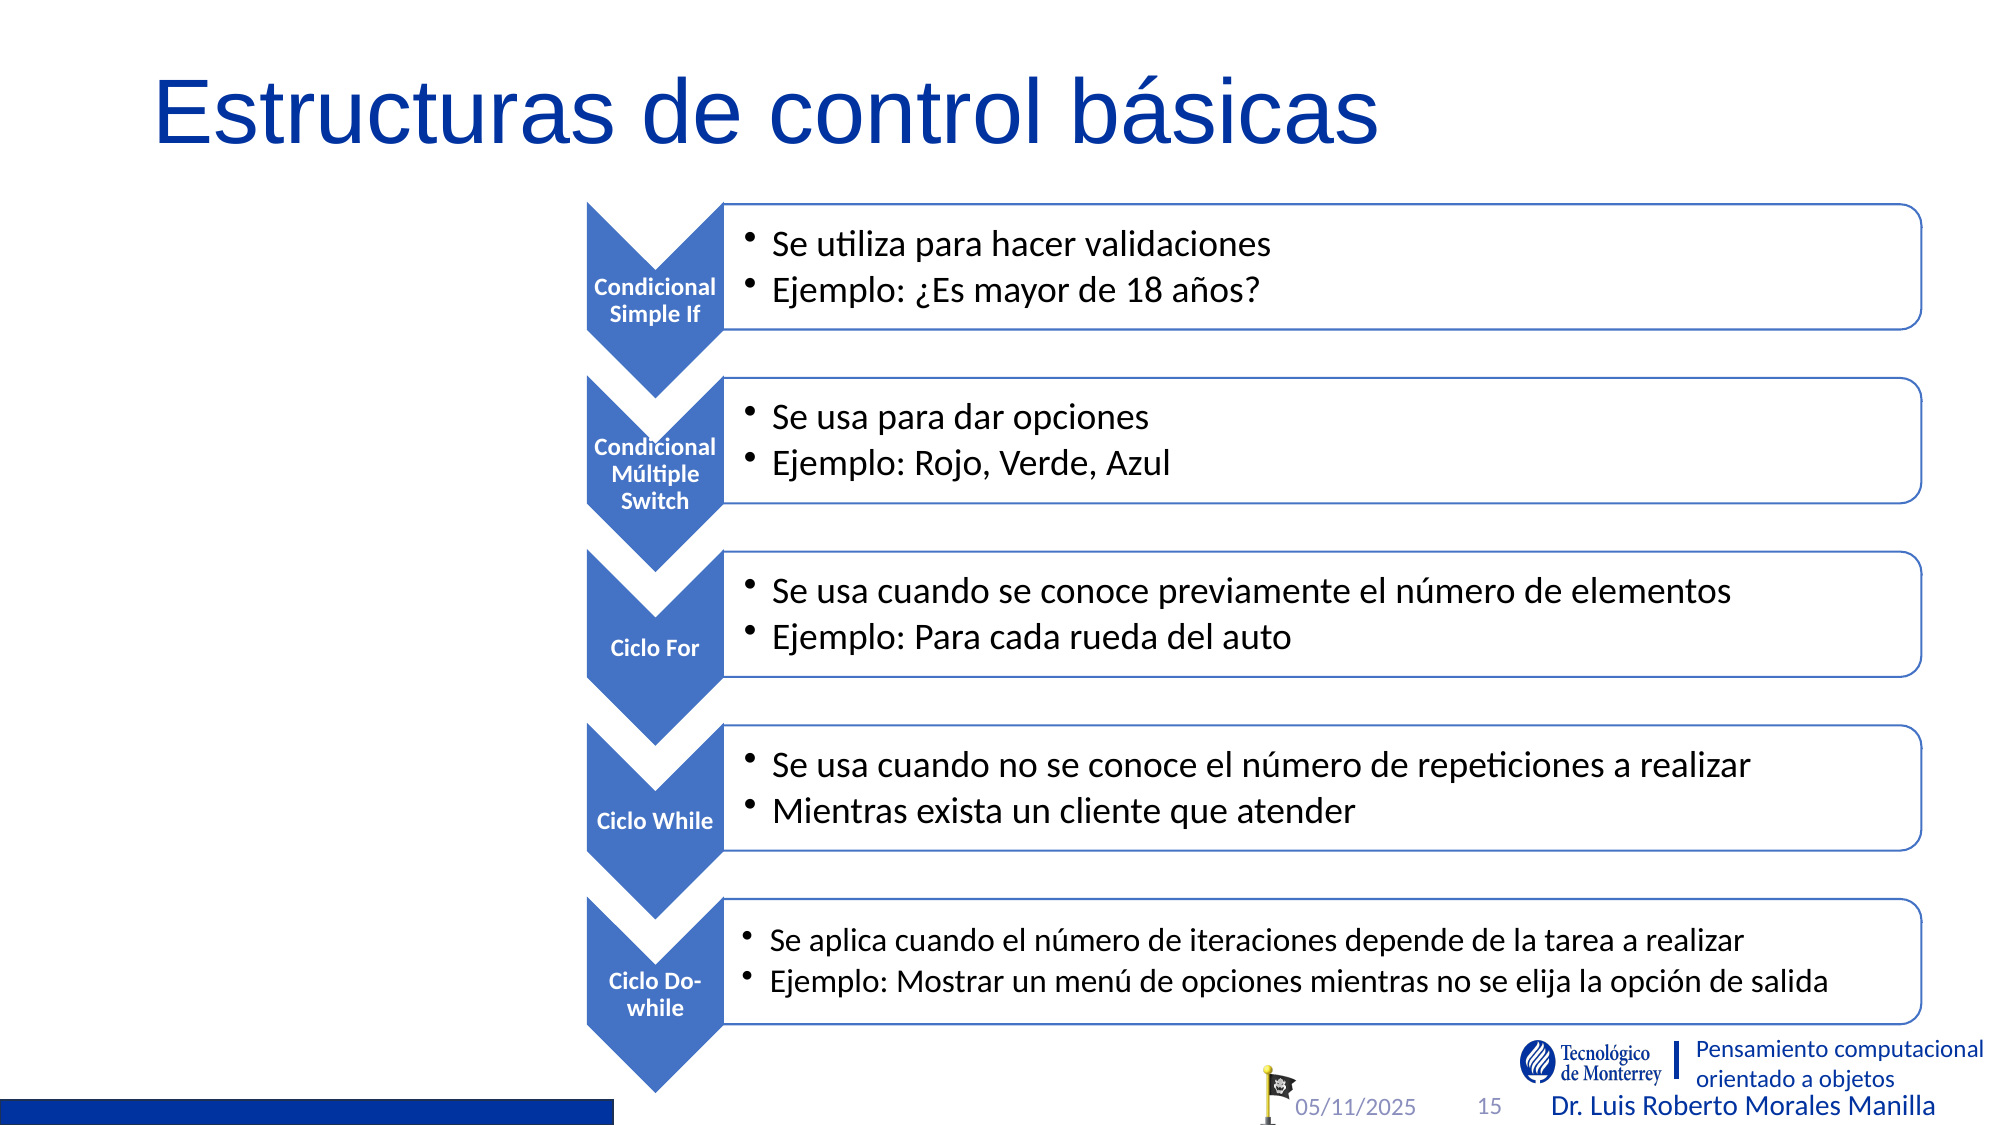

# Estructuras de control básicas
Condicional Simple If
Se utiliza para hacer validaciones
Ejemplo: ¿Es mayor de 18 años?
Condicional Múltiple Switch
Se usa para dar opciones
Ejemplo: Rojo, Verde, Azul
Ciclo For
Se usa cuando se conoce previamente el número de elementos
Ejemplo: Para cada rueda del auto
Ciclo While
Se usa cuando no se conoce el número de repeticiones a realizar
Mientras exista un cliente que atender
Ciclo Do-while
Se aplica cuando el número de iteraciones depende de la tarea a realizar
Ejemplo: Mostrar un menú de opciones mientras no se elija la opción de salida
15
05/11/2025